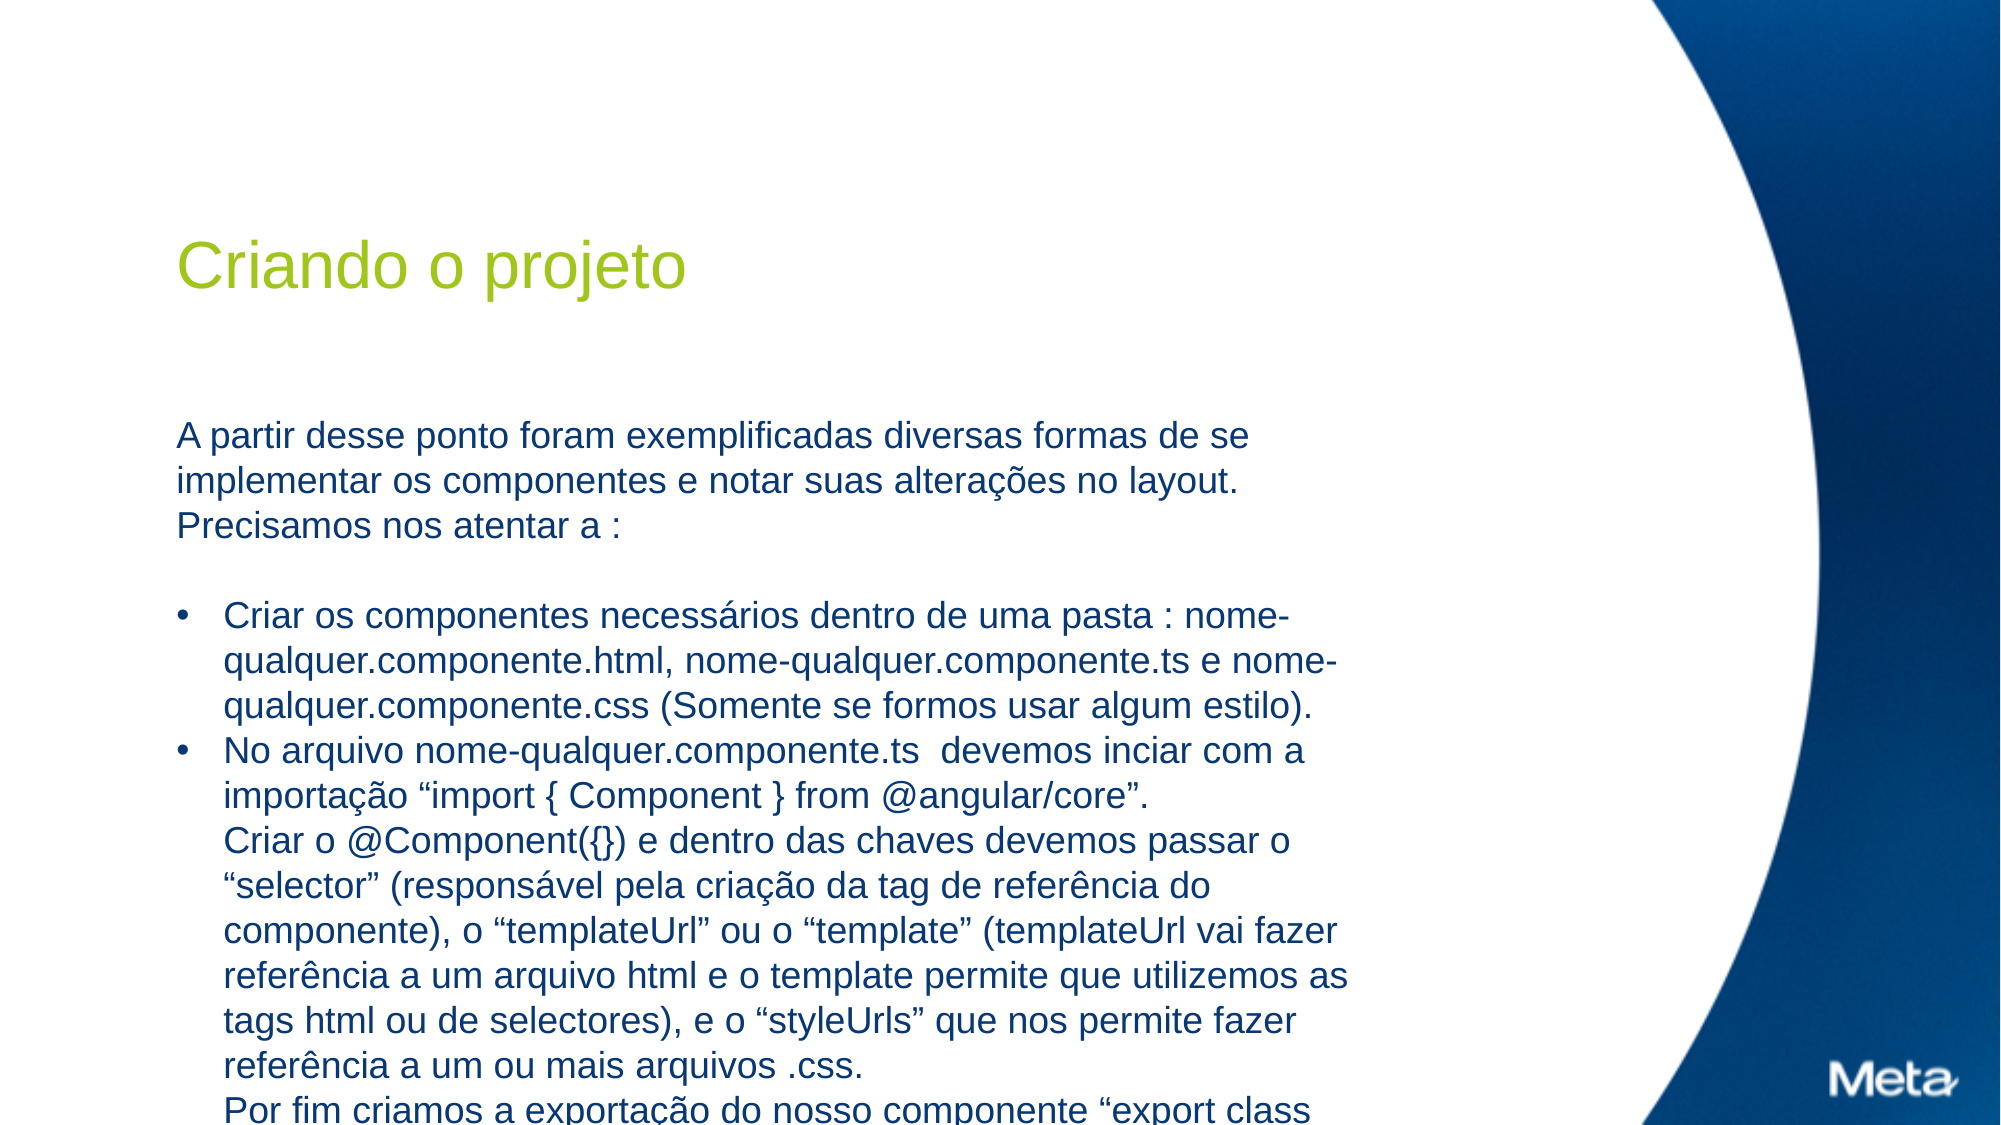

Criando o projeto
A partir desse ponto foram exemplificadas diversas formas de se implementar os componentes e notar suas alterações no layout. Precisamos nos atentar a :

Criar os componentes necessários dentro de uma pasta : nome-qualquer.componente.html, nome-qualquer.componente.ts e nome-qualquer.componente.css (Somente se formos usar algum estilo).
No arquivo nome-qualquer.componente.ts  devemos inciar com a importação “import { Component } from @angular/core”.
Criar o @Component({}) e dentro das chaves devemos passar o “selector” (responsável pela criação da tag de referência do componente), o “templateUrl” ou o “template” (templateUrl vai fazer referência a um arquivo html e o template permite que utilizemos as tags html ou de selectores), e o “styleUrls” que nos permite fazer referência a um ou mais arquivos .css.
Por fim criamos a exportação do nosso componente “export class NomeQualquerComponent {}”.